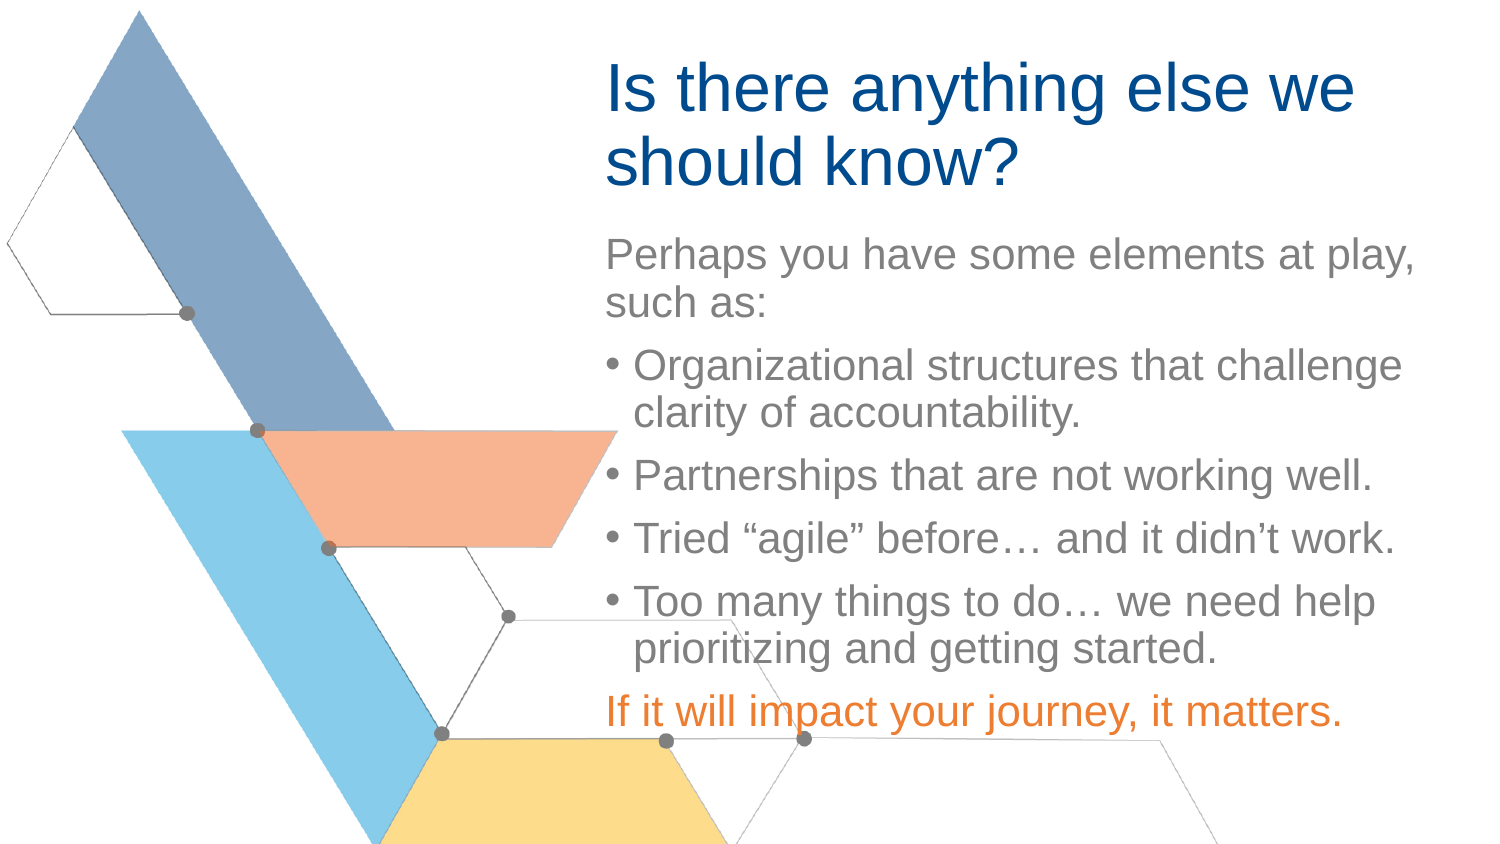

# Is there anything else we should know?
Perhaps you have some elements at play, such as:
Organizational structures that challenge clarity of accountability.
Partnerships that are not working well.
Tried “agile” before… and it didn’t work.
Too many things to do… we need help prioritizing and getting started.
If it will impact your journey, it matters.